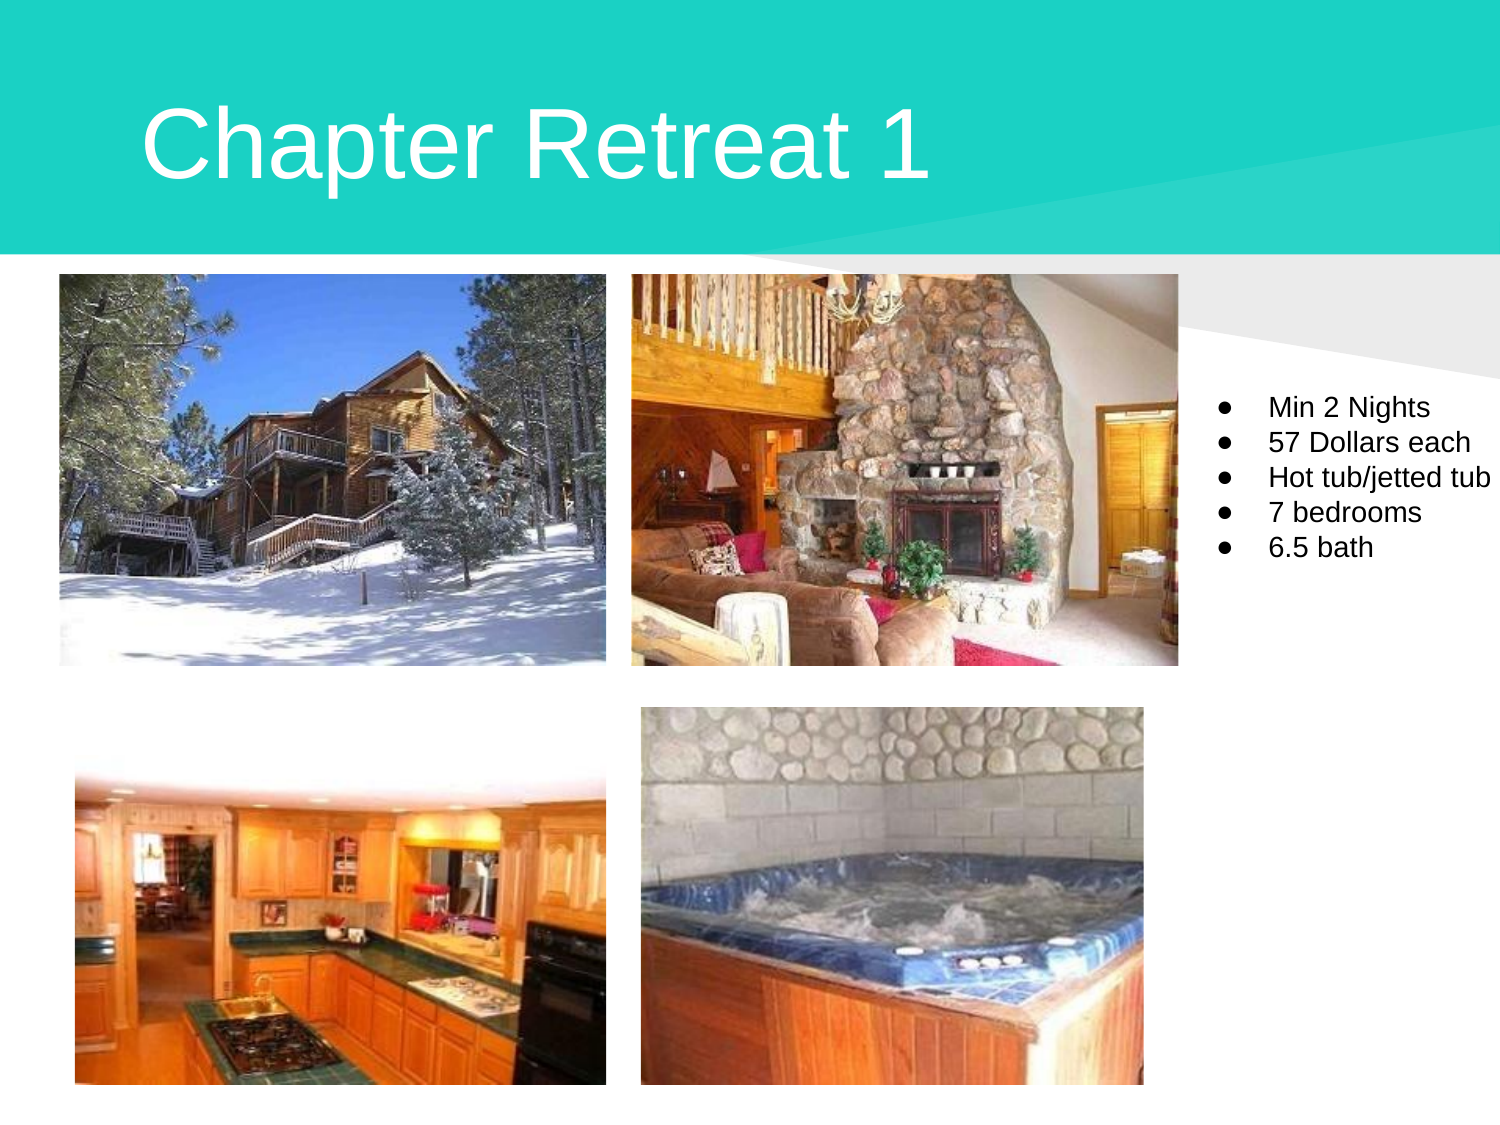

# Chapter Retreat 1

Min 2 Nights
57 Dollars each
Hot tub/jetted tub
7 bedrooms
6.5 bath